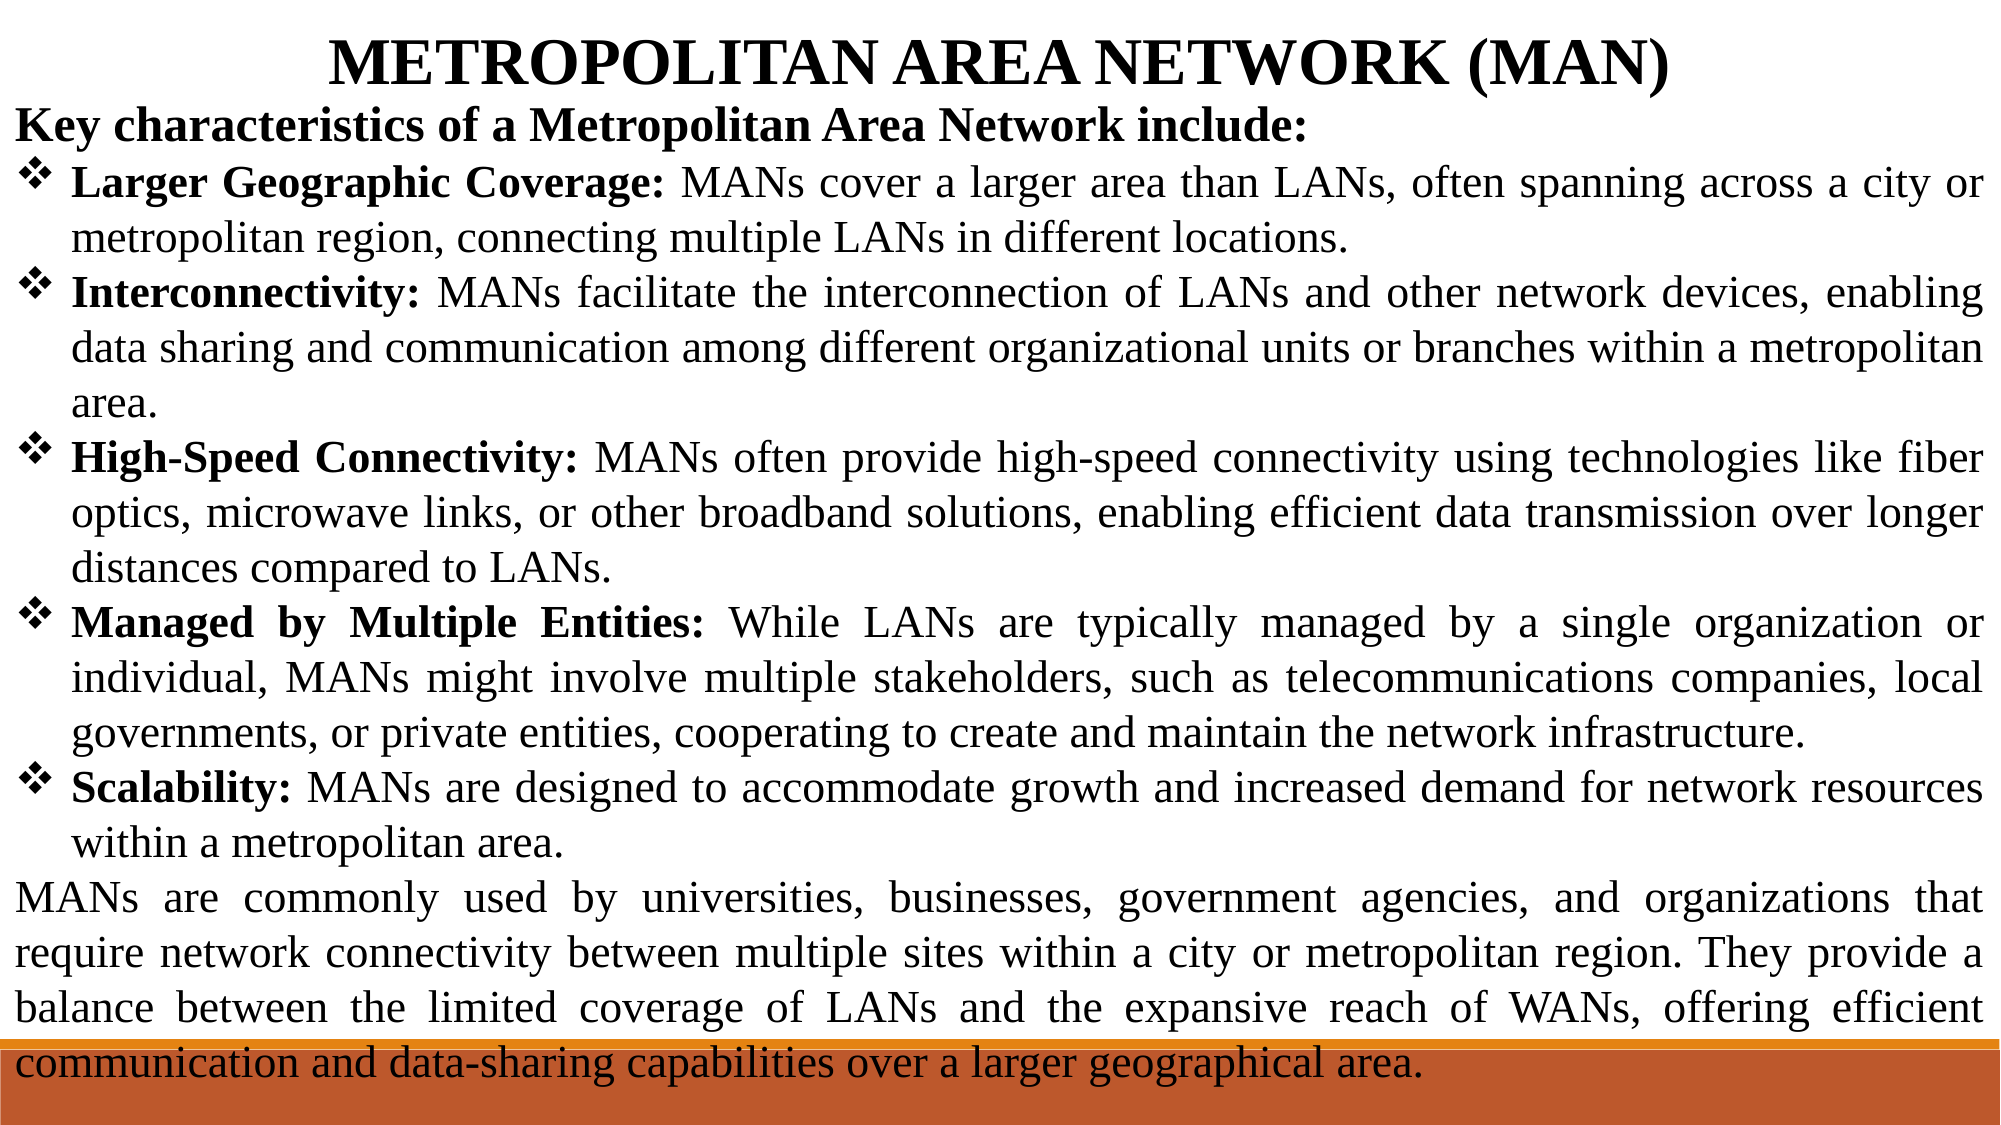

METROPOLITAN AREA NETWORK (MAN)
Key characteristics of a Metropolitan Area Network include:
Larger Geographic Coverage: MANs cover a larger area than LANs, often spanning across a city or metropolitan region, connecting multiple LANs in different locations.
Interconnectivity: MANs facilitate the interconnection of LANs and other network devices, enabling data sharing and communication among different organizational units or branches within a metropolitan area.
High-Speed Connectivity: MANs often provide high-speed connectivity using technologies like fiber optics, microwave links, or other broadband solutions, enabling efficient data transmission over longer distances compared to LANs.
Managed by Multiple Entities: While LANs are typically managed by a single organization or individual, MANs might involve multiple stakeholders, such as telecommunications companies, local governments, or private entities, cooperating to create and maintain the network infrastructure.
Scalability: MANs are designed to accommodate growth and increased demand for network resources within a metropolitan area.
MANs are commonly used by universities, businesses, government agencies, and organizations that require network connectivity between multiple sites within a city or metropolitan region. They provide a balance between the limited coverage of LANs and the expansive reach of WANs, offering efficient communication and data-sharing capabilities over a larger geographical area.